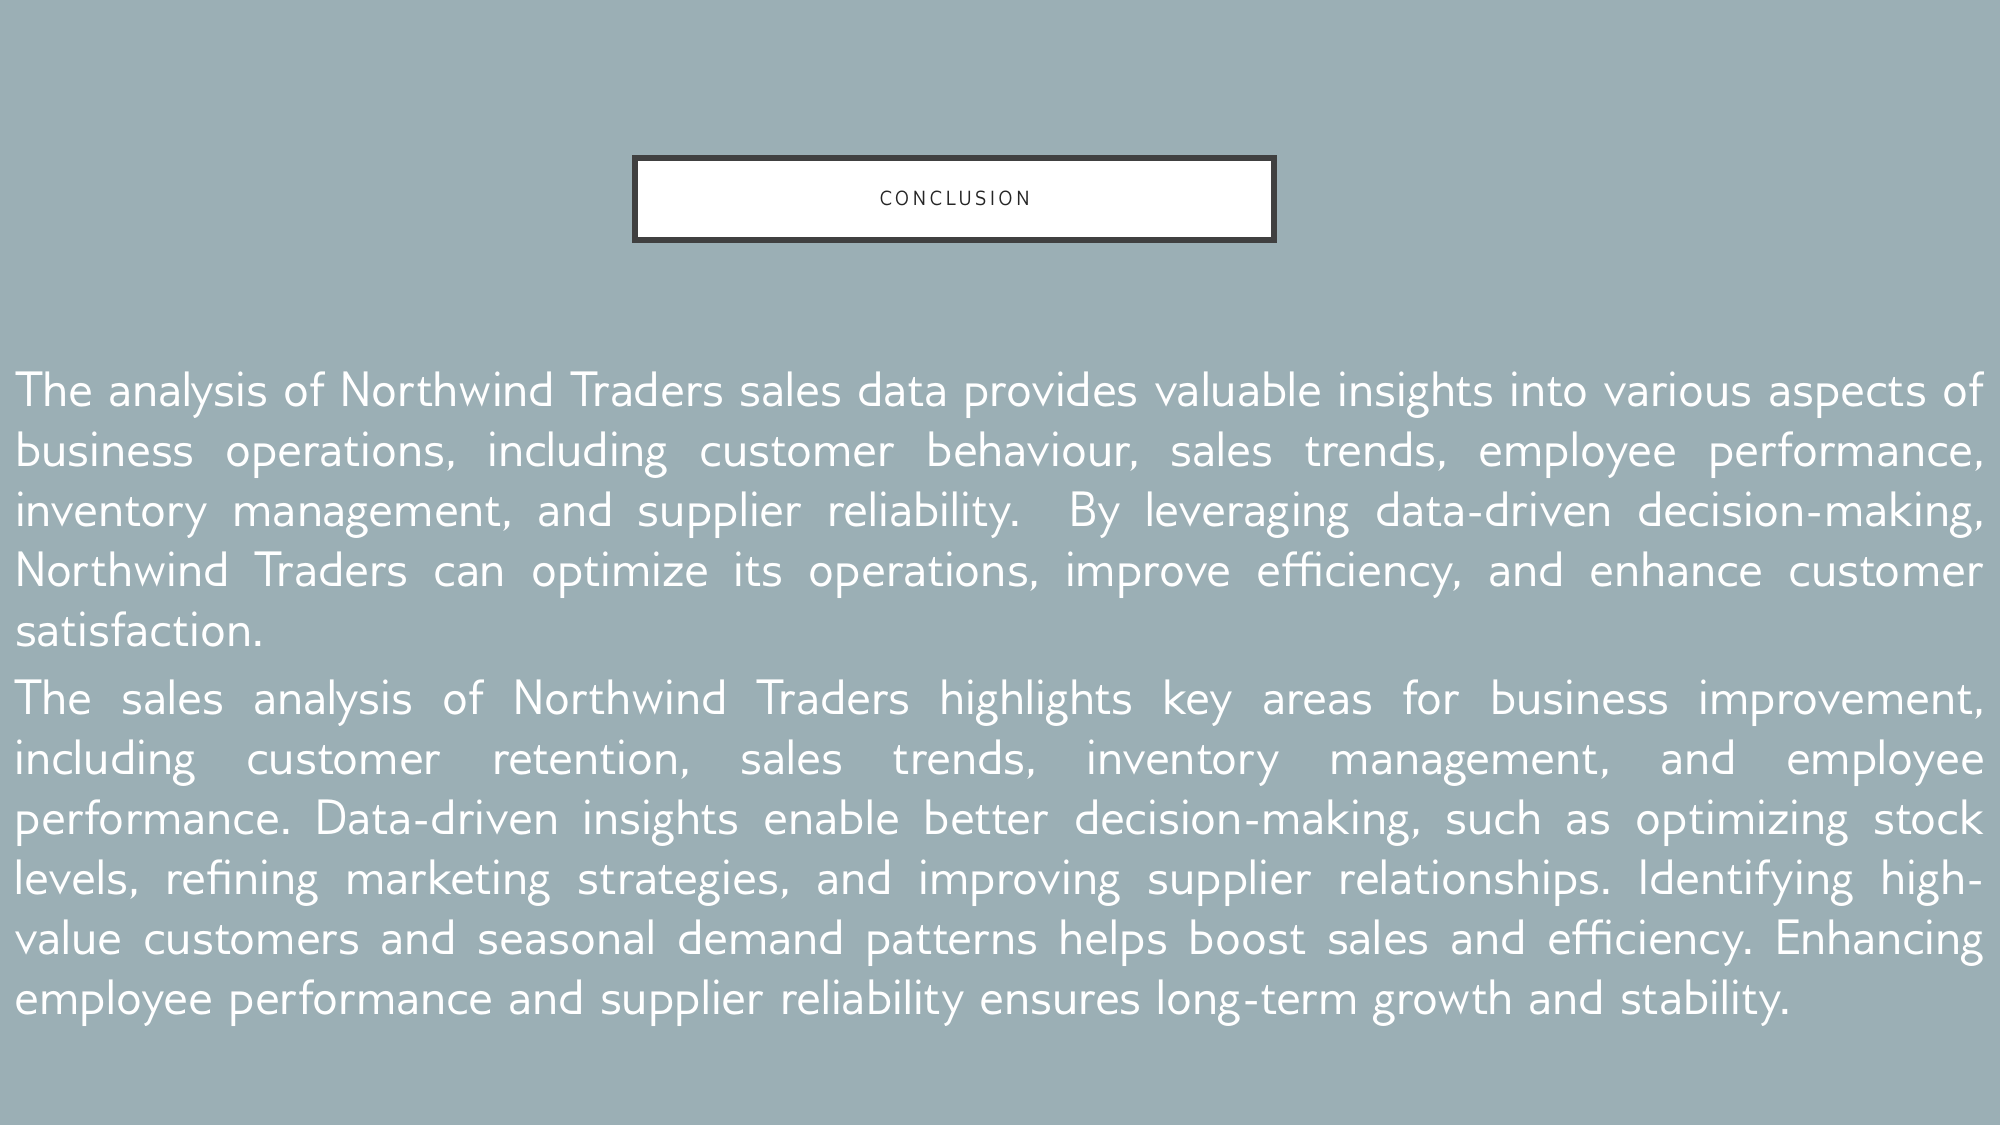

# conclusion
The analysis of Northwind Traders sales data provides valuable insights into various aspects of business operations, including customer behaviour, sales trends, employee performance, inventory management, and supplier reliability.  By leveraging data-driven decision-making, Northwind Traders can optimize its operations, improve efficiency, and enhance customer satisfaction.
The sales analysis of Northwind Traders highlights key areas for business improvement, including customer retention, sales trends, inventory management, and employee performance. Data-driven insights enable better decision-making, such as optimizing stock levels, refining marketing strategies, and improving supplier relationships. Identifying high-value customers and seasonal demand patterns helps boost sales and efficiency. Enhancing employee performance and supplier reliability ensures long-term growth and stability.